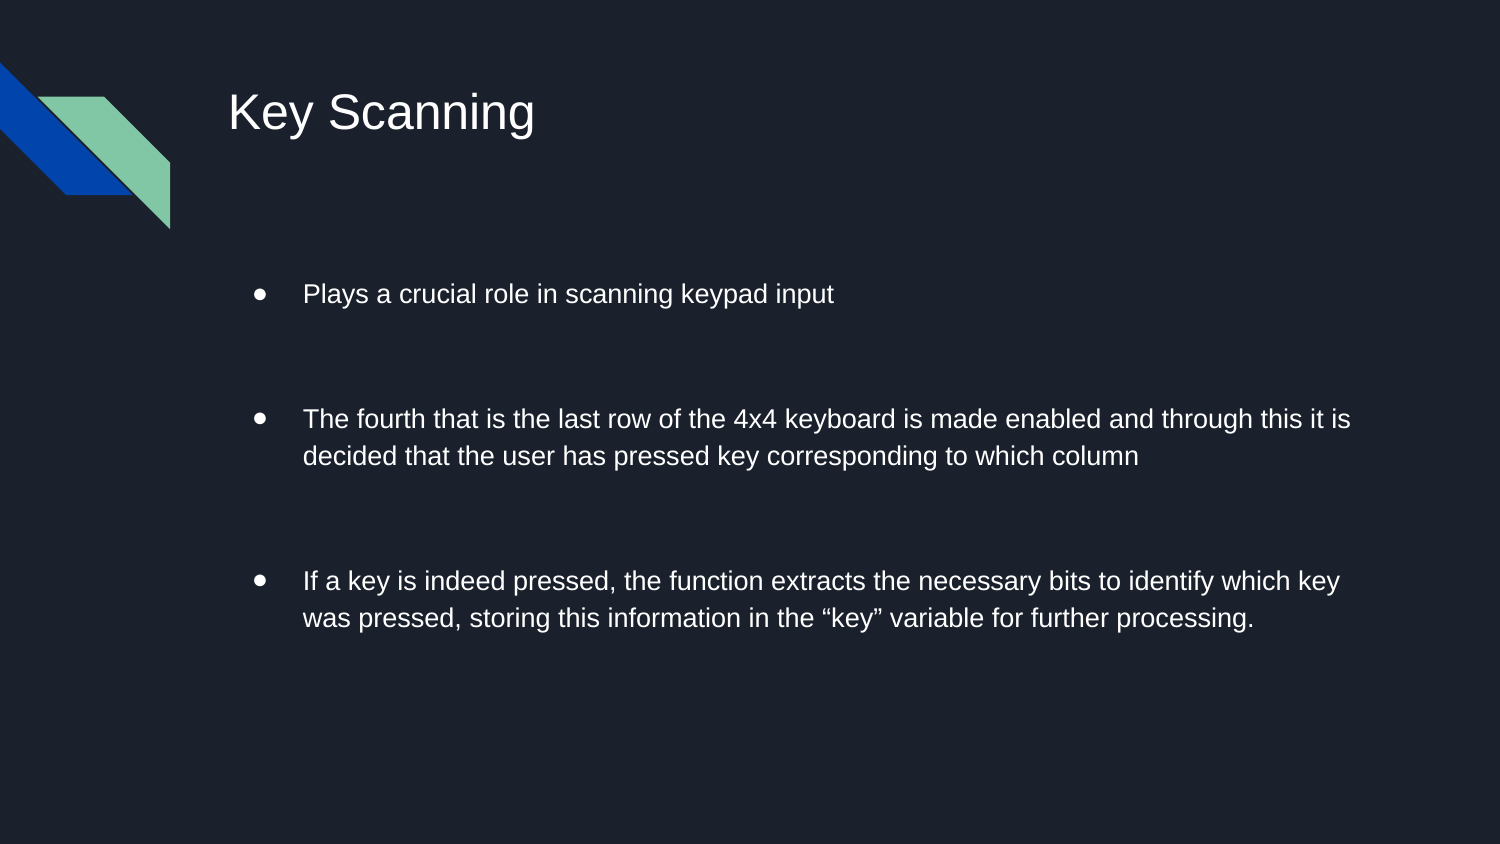

# Key Scanning
Plays a crucial role in scanning keypad input

The fourth that is the last row of the 4x4 keyboard is made enabled and through this it is decided that the user has pressed key corresponding to which column

If a key is indeed pressed, the function extracts the necessary bits to identify which key was pressed, storing this information in the “key” variable for further processing.